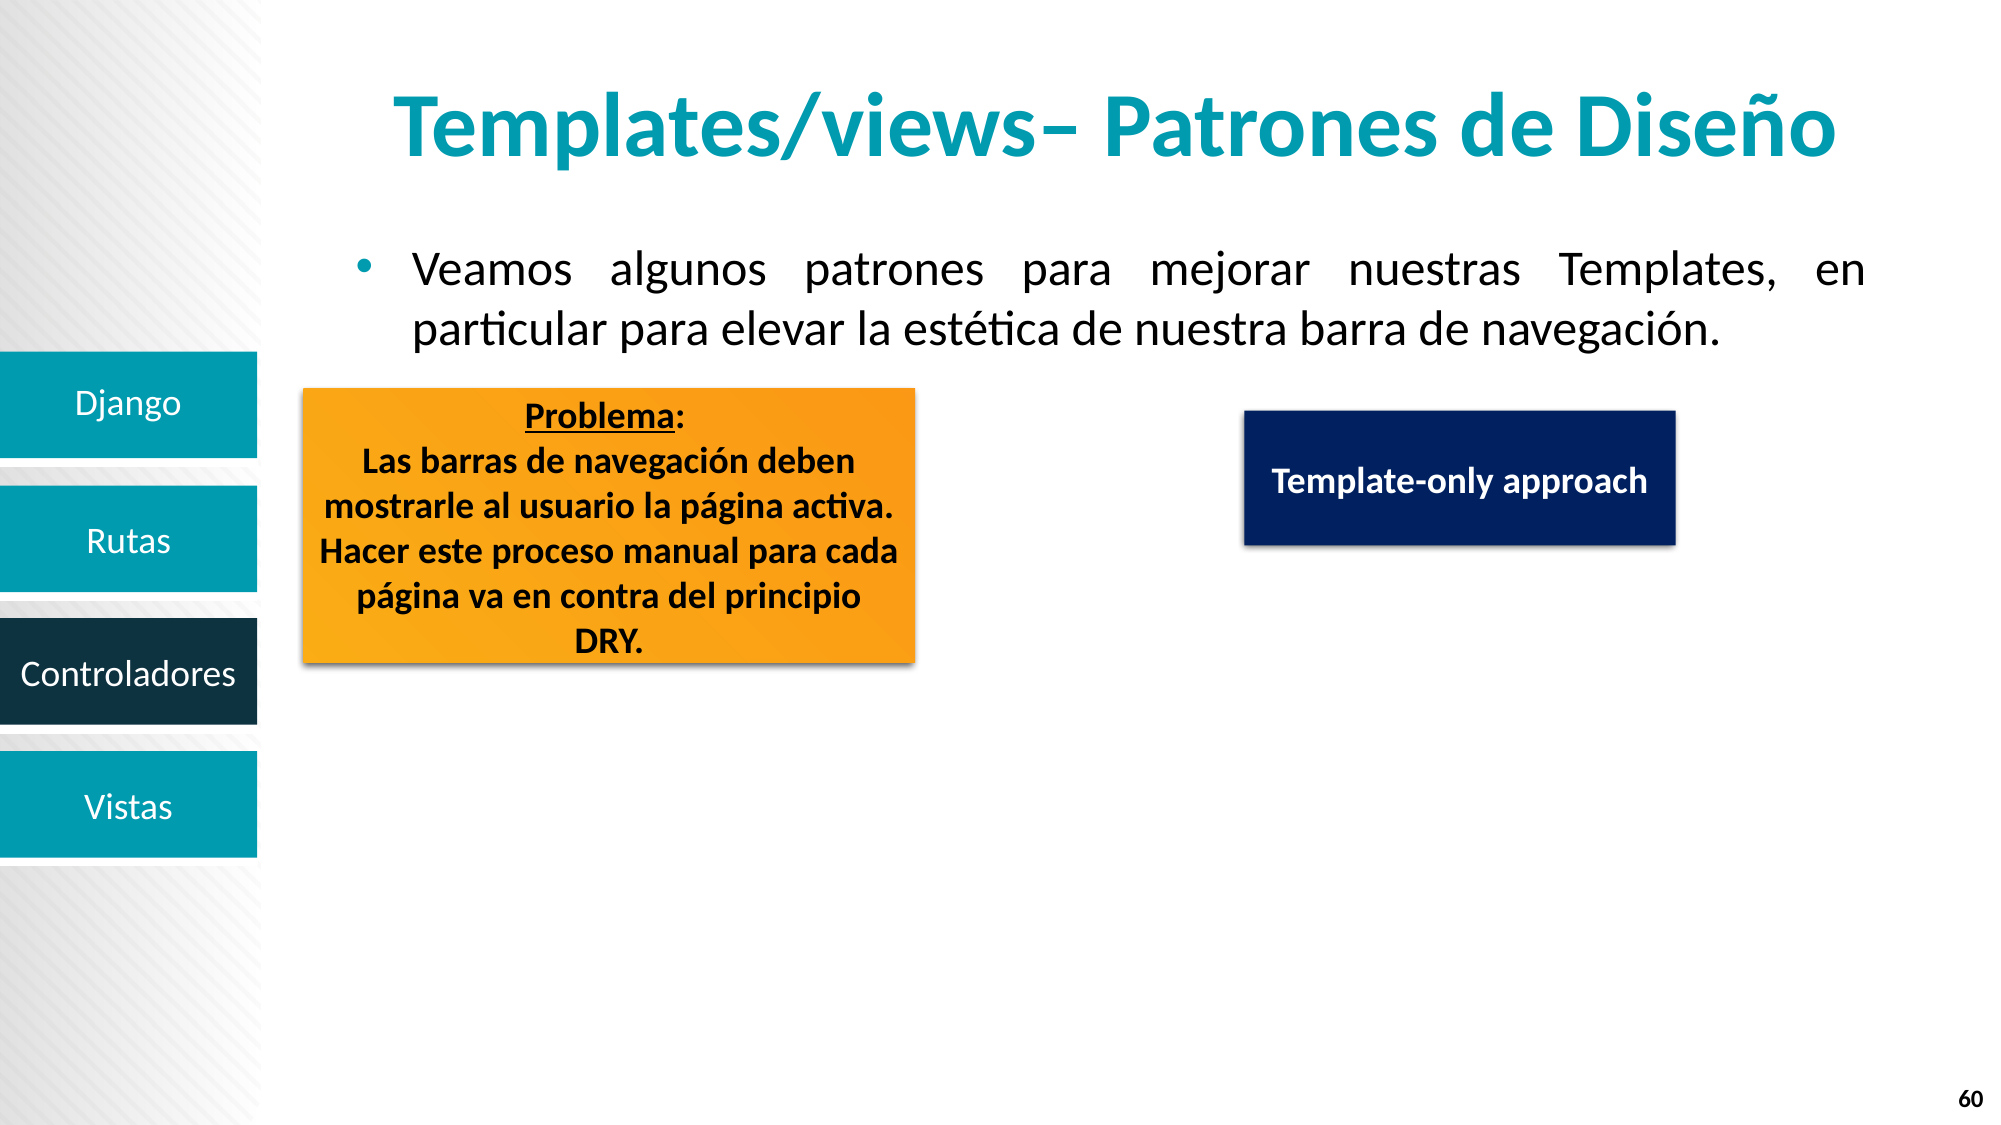

# Templates/views– Patrones de Diseño
Veamos algunos patrones para mejorar nuestras Templates, en particular para elevar la estética de nuestra barra de navegación.
Django
Problema:
Las barras de navegación deben mostrarle al usuario la página activa. Hacer este proceso manual para cada página va en contra del principio DRY.
Template-only approach
60